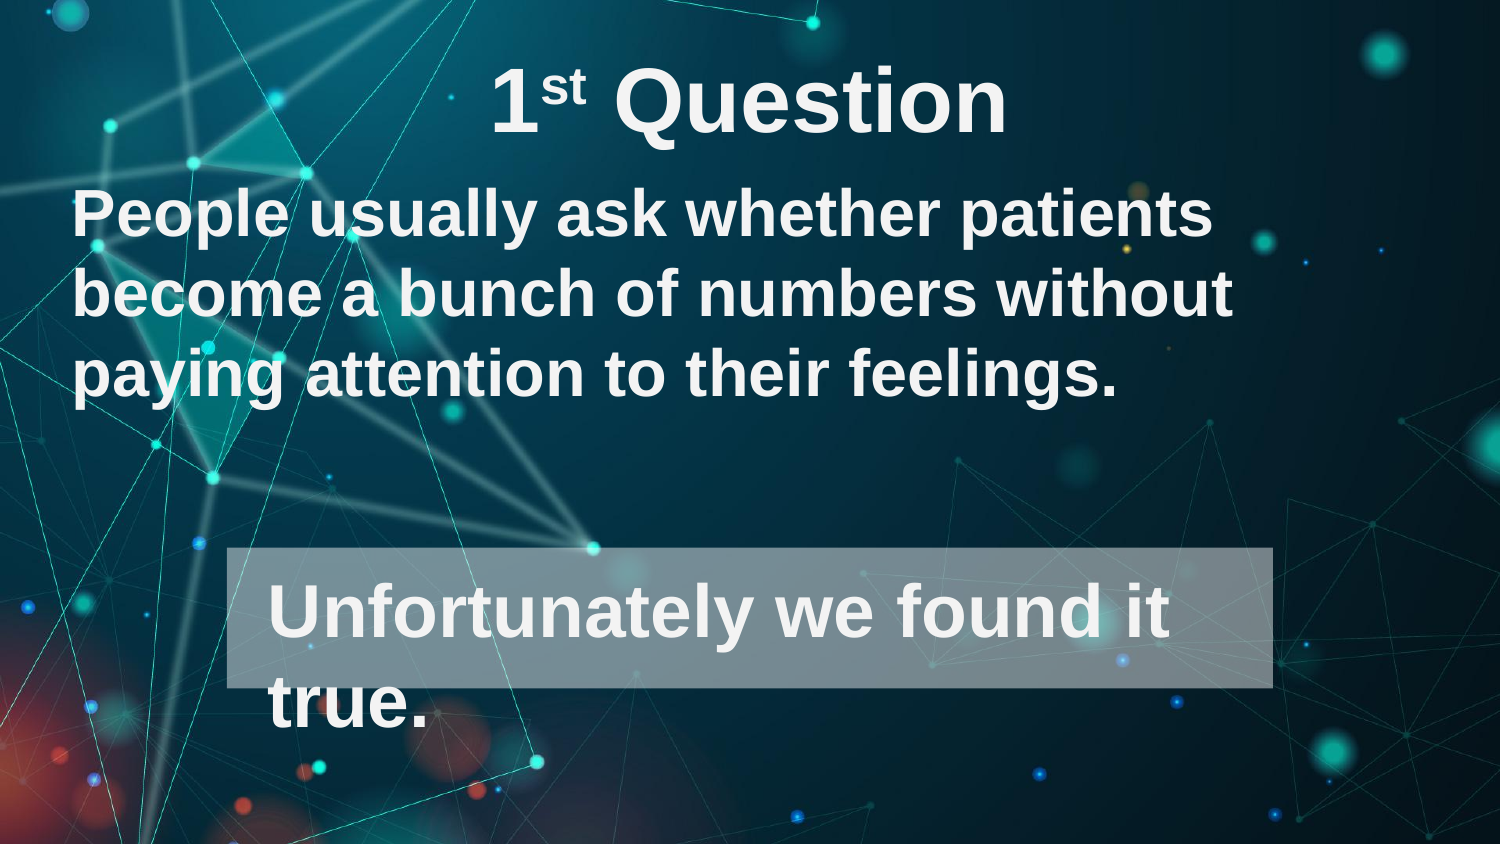

# 1st Question
People usually ask whether patients become a bunch of numbers without paying attention to their feelings.
Unfortunately we found it true.